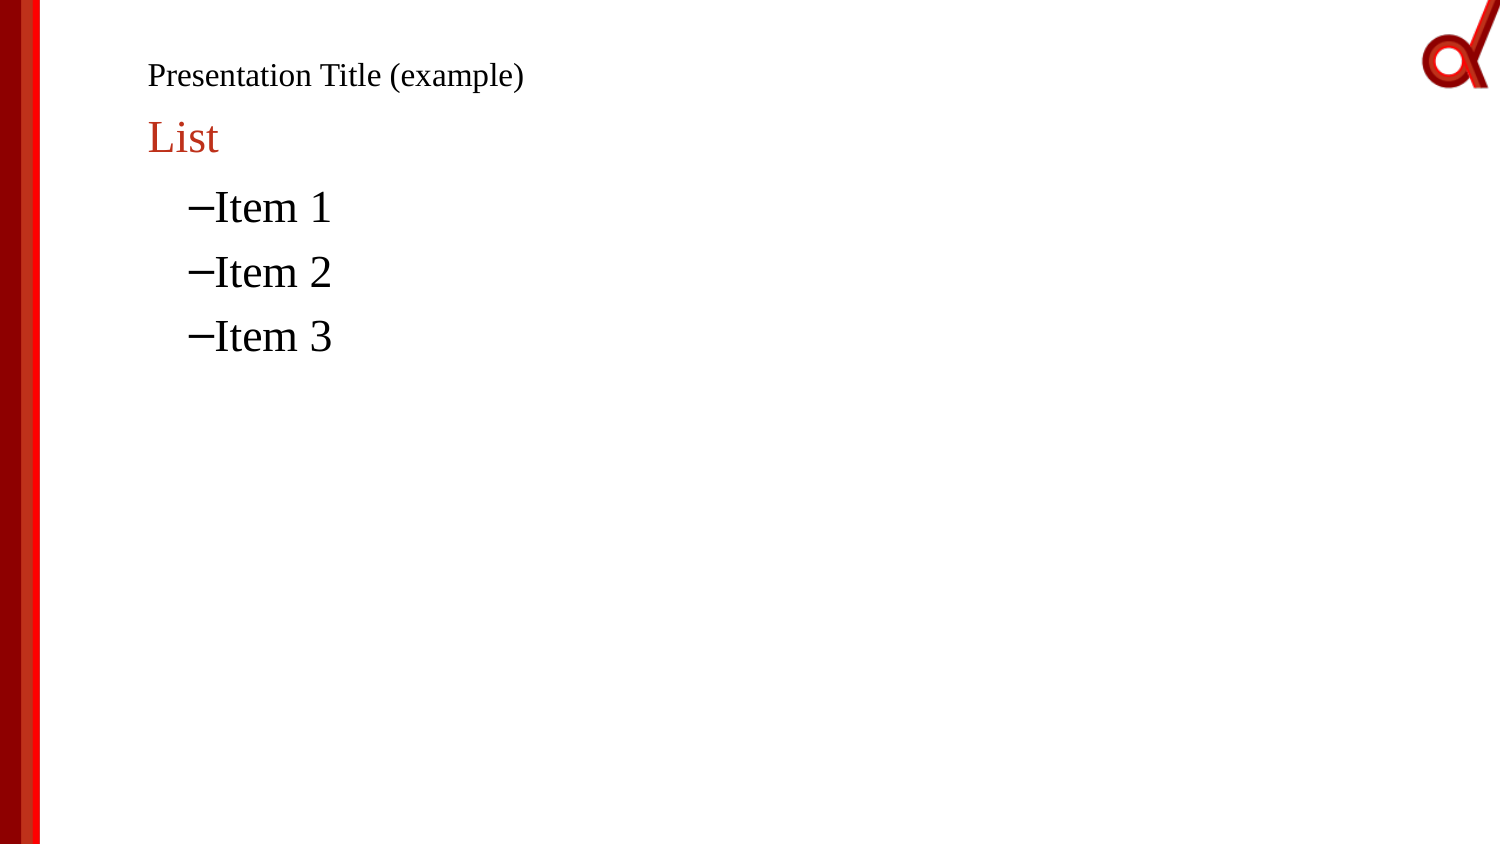

# Presentation Title (example)
List
Item 1
Item 2
Item 3